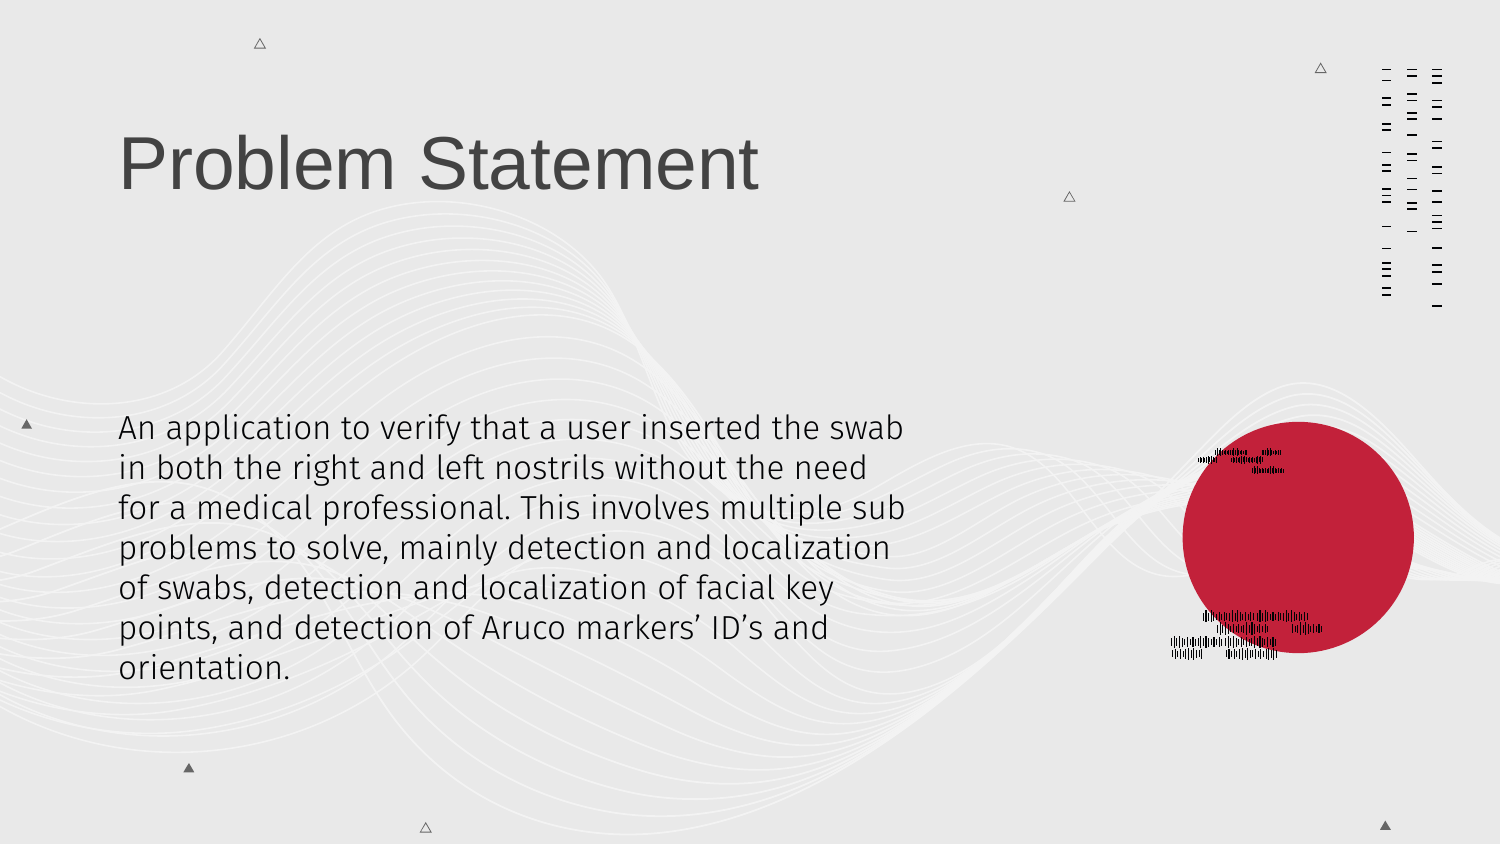

# Problem Statement
An application to verify that a user inserted the swab in both the right and left nostrils without the need for a medical professional. This involves multiple sub problems to solve, mainly detection and localization of swabs, detection and localization of facial key points, and detection of Aruco markers’ ID’s and orientation.